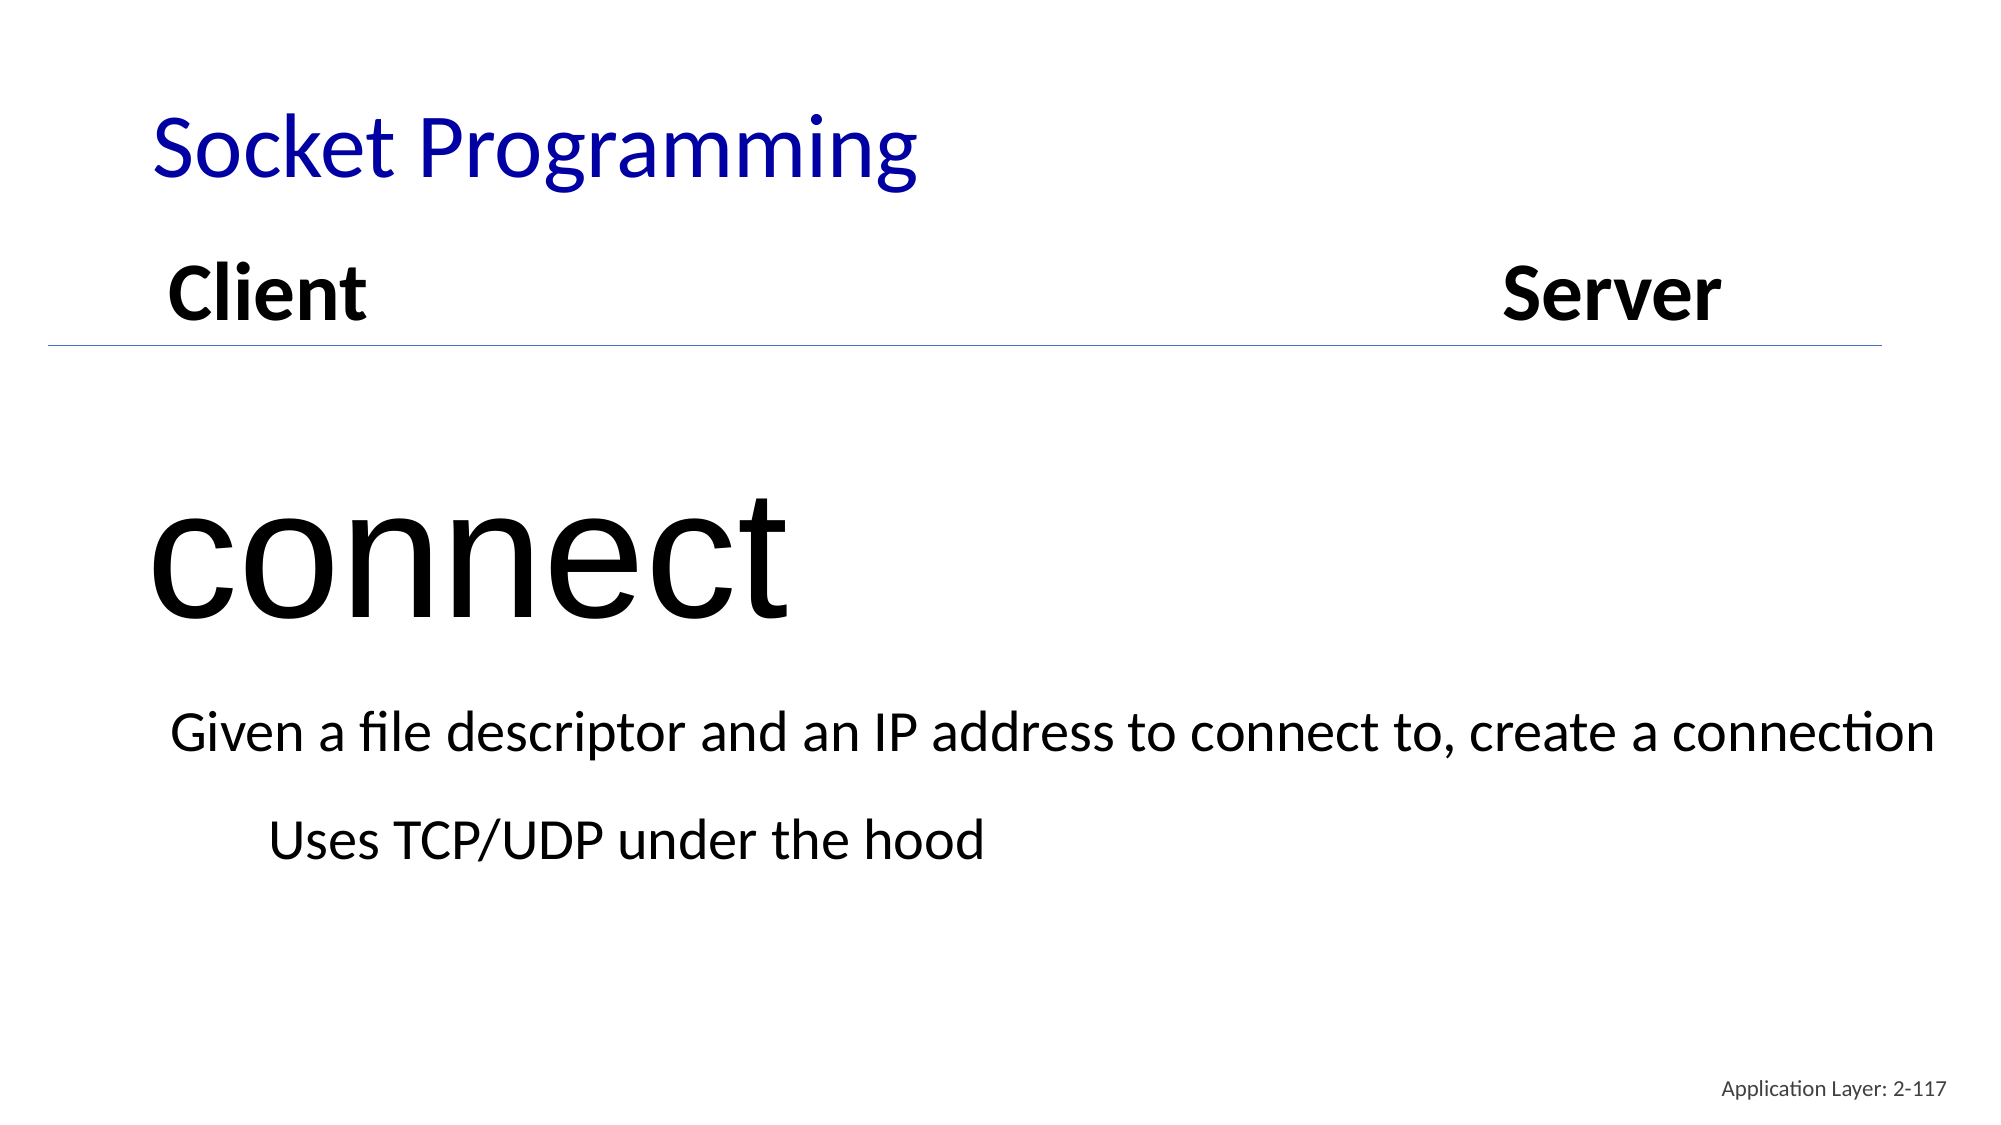

# Socket Programming
Client
Server
connect
Given a file descriptor and an IP address to connect to, create a connection
Uses TCP/UDP under the hood
Application Layer: 2-117